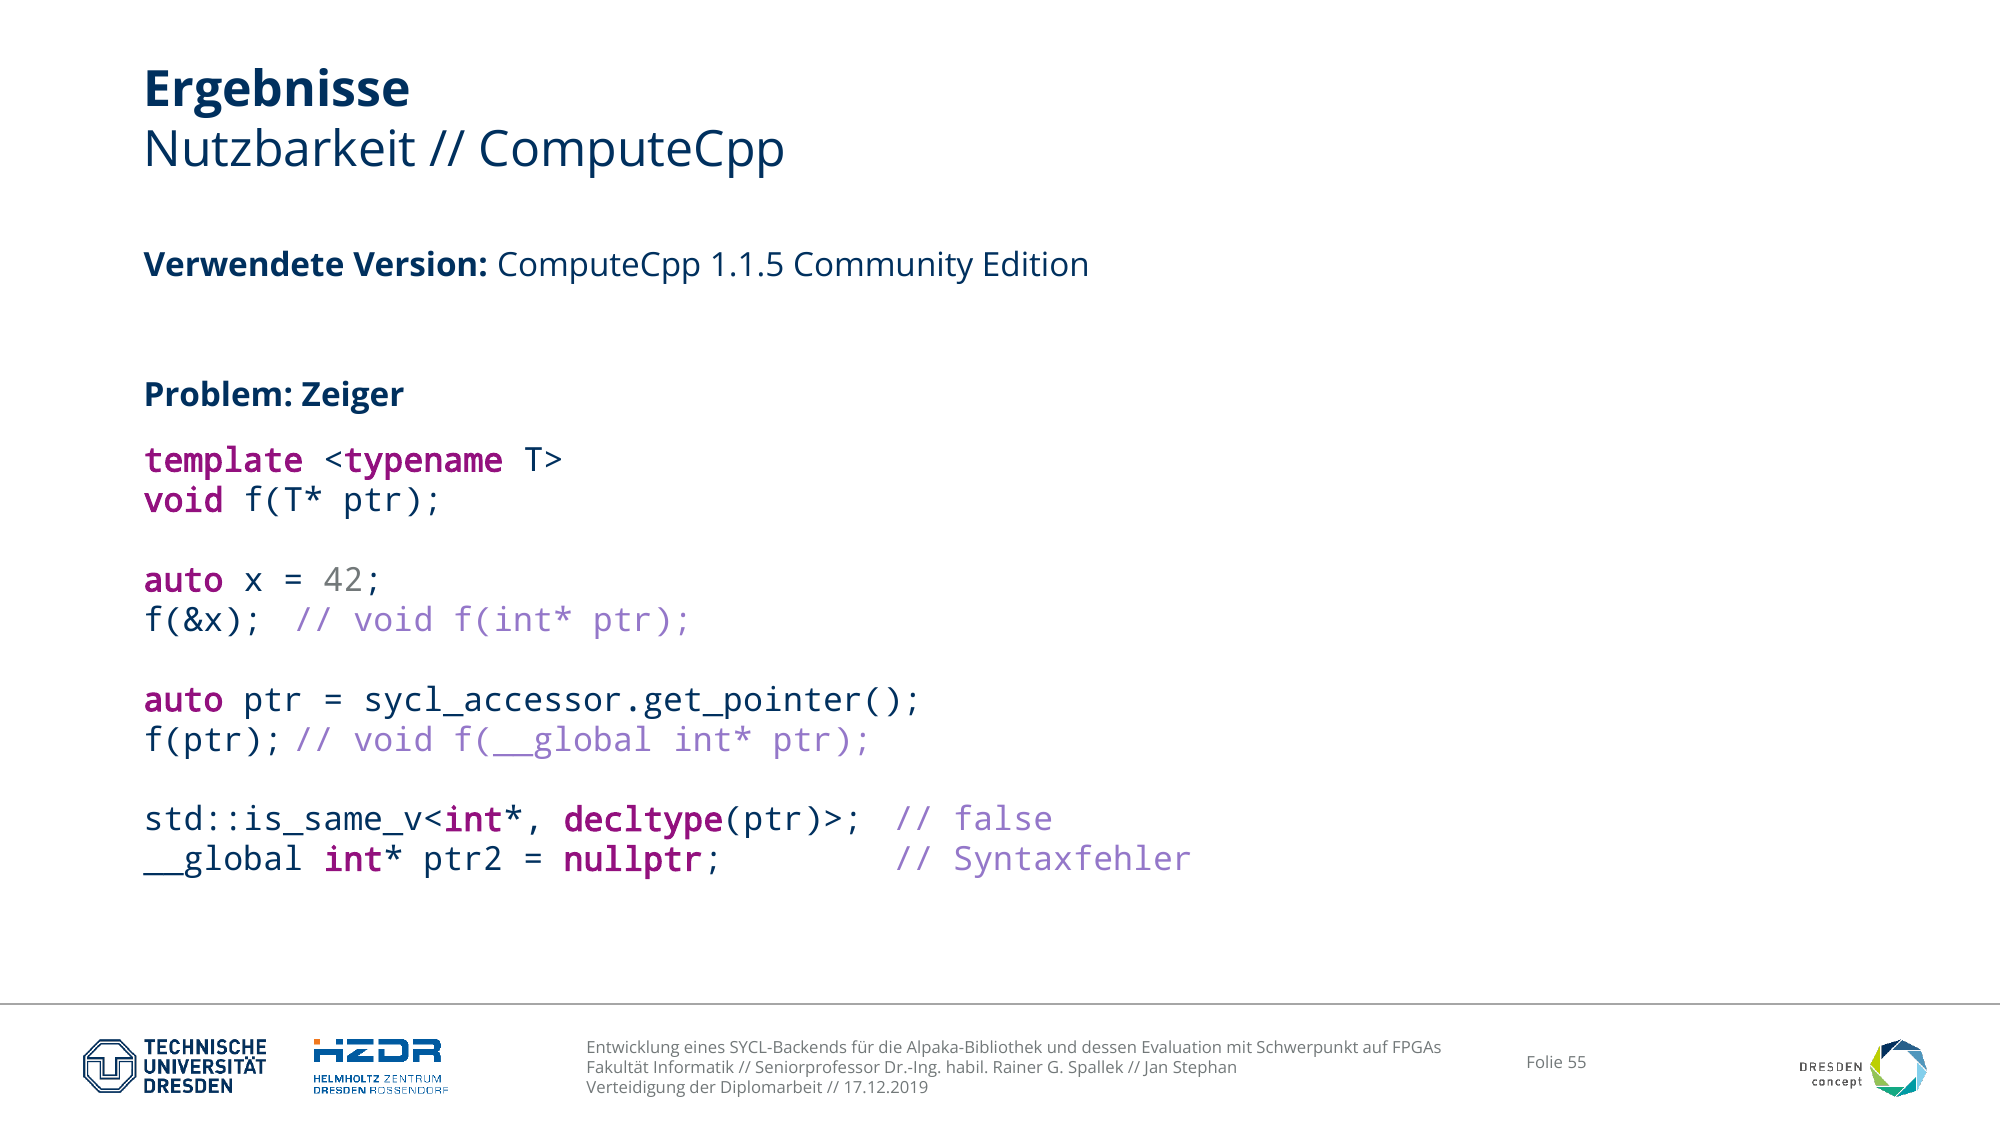

# Ergebnisse Nutzbarkeit // ComputeCpp
Verwendete Version: ComputeCpp 1.1.5 Community Edition

Problem: Zeiger
template <typename T>
void f(T* ptr);

auto x = 42;
f(&x);	// void f(int* ptr);

auto ptr = sycl_accessor.get_pointer();
f(ptr);	// void f(__global int* ptr);

std::is_same_v<int*, decltype(ptr)>;	// false
__global int* ptr2 = nullptr;		// Syntaxfehler